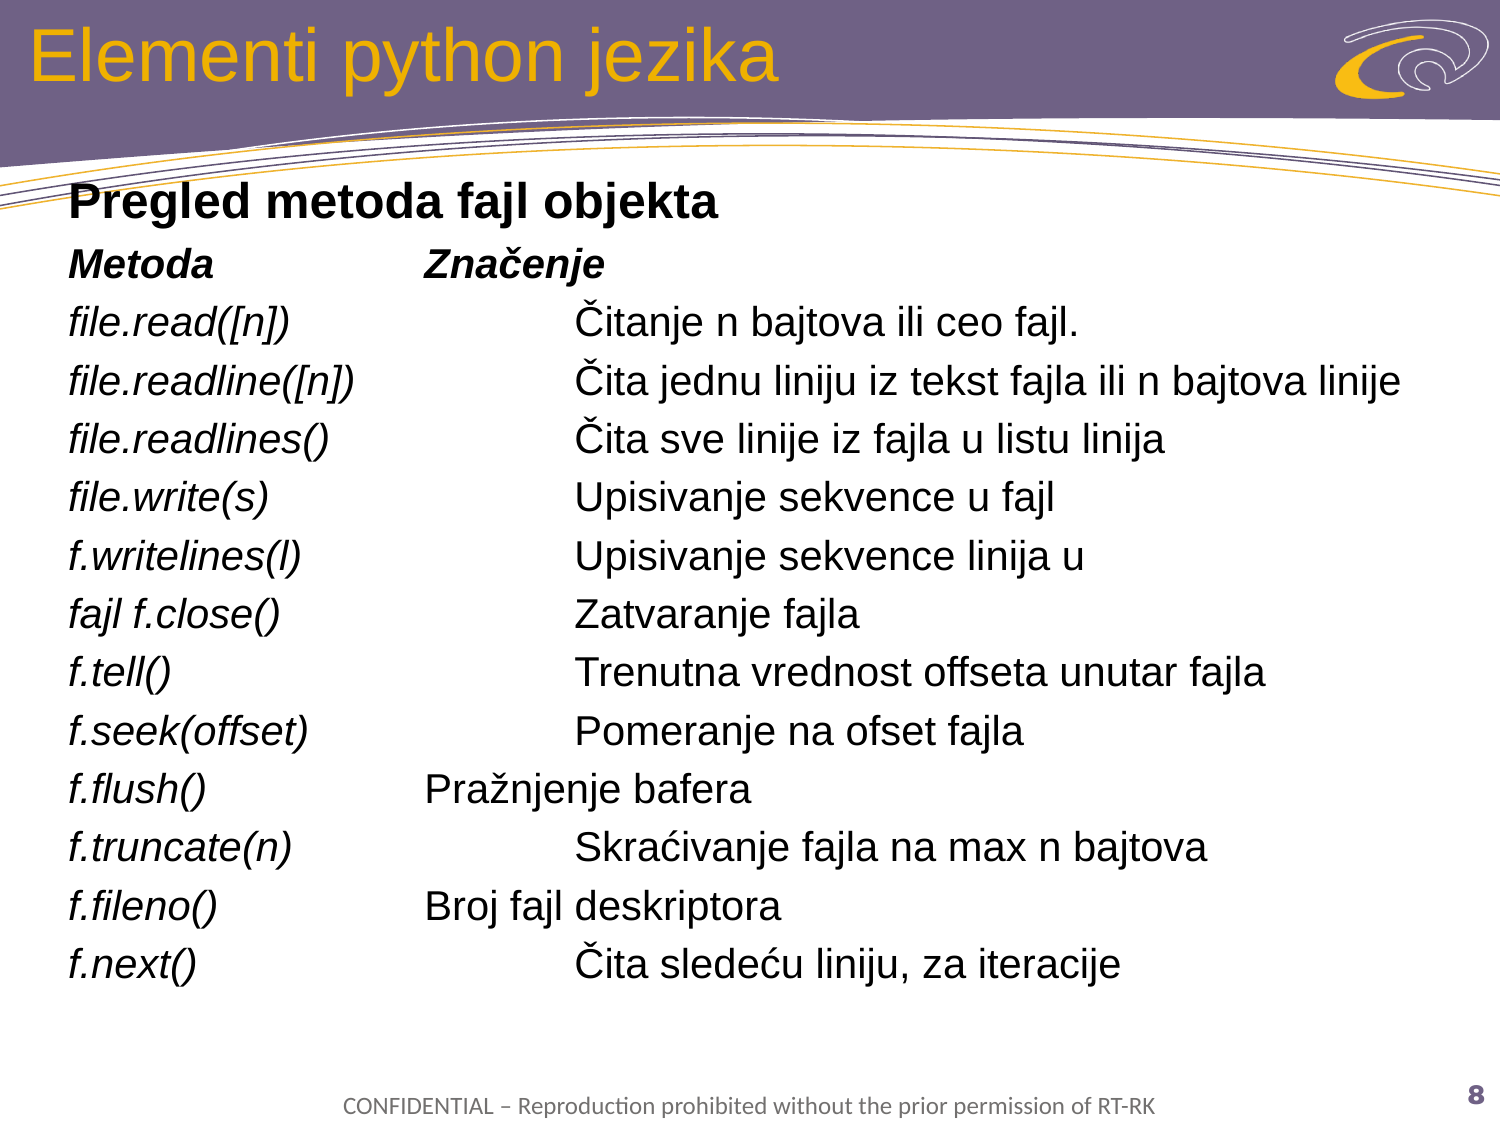

# Elementi python jezika
Pregled metoda fajl objekta
Metoda 		Značenje
file.read([n]) 		Čitanje n bajtova ili ceo fajl.
file.readline([n]) 		Čita jednu liniju iz tekst fajla ili n bajtova linije
file.readlines() 		Čita sve linije iz fajla u listu linija
file.write(s) 		Upisivanje sekvence u fajl
f.writelines(l) 		Upisivanje sekvence linija u
fajl f.close() 		Zatvaranje fajla
f.tell() 			Trenutna vrednost offseta unutar fajla
f.seek(offset) 		Pomeranje na ofset fajla
f.flush() 		Pražnjenje bafera
f.truncate(n) 		Skraćivanje fajla na max n bajtova
f.fileno() 		Broj fajl deskriptora
f.next() 			Čita sledeću liniju, za iteracije